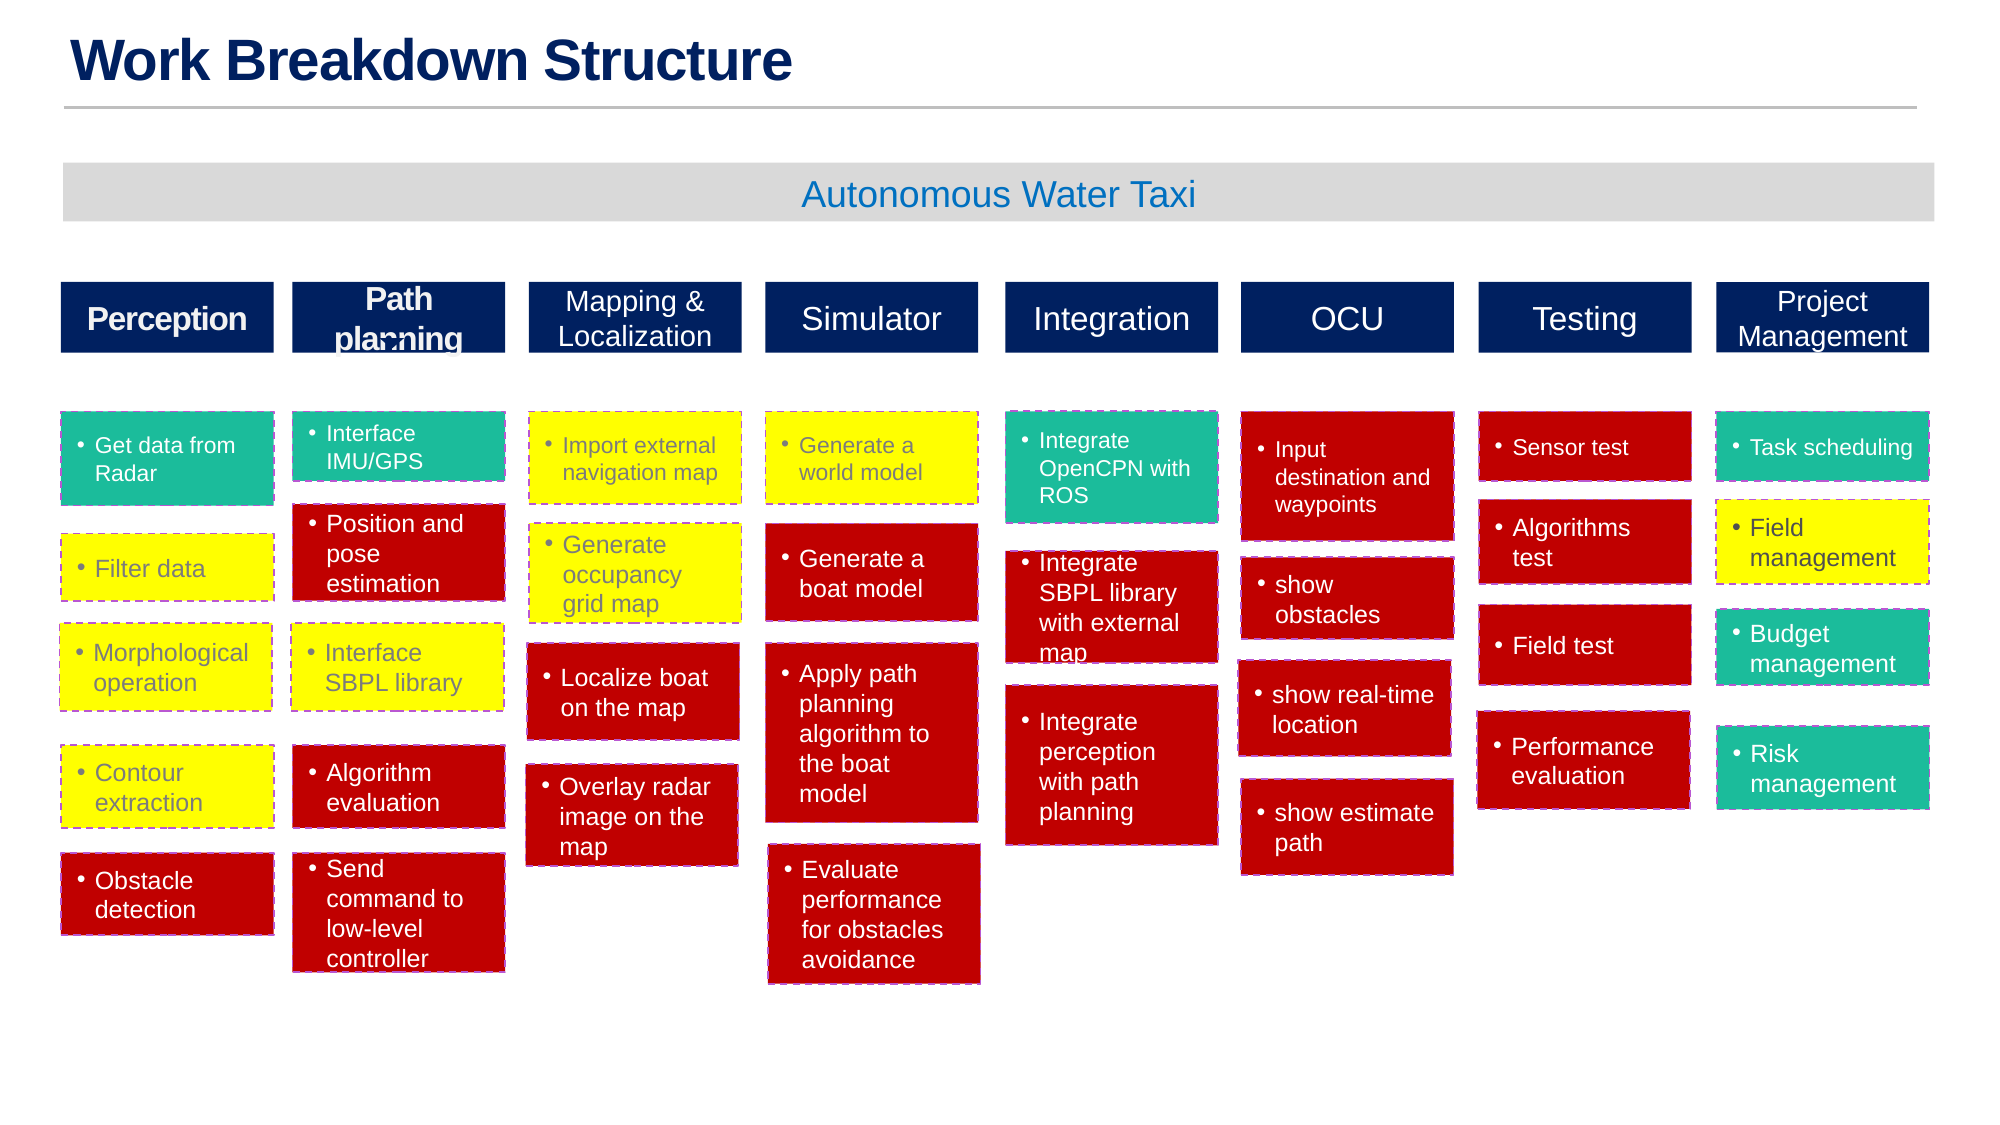

Work Breakdown Structure
Autonomous Water Taxi

Testing

Sensor test
Algorithms test
Field test
Project Management
Task scheduling
Field management
Budget management
Perception

Get data from Radar
Filter data
Morphological operation
Path planning

Interface IMU/GPS
Position and pose estimation
Interface SBPL library
Mapping & Localization
Import external navigation map
Generate occupancy grid map
Localize boat on the map
Simulator

Generate a world model
Generate a boat model
Apply path planning algorithm to the boat model
Integration

Integrate SBPL library with external map
Integrate perception with path planning
OCU

Input destination and waypoints
show obstacles
show real-time location
Integrate OpenCPN with ROS
Performance evaluation
Risk management
Contour extraction
Algorithm evaluation
Overlay radar image on the map
show estimate path
Evaluate performance for obstacles avoidance
Obstacle detection
Send command to low-level controller